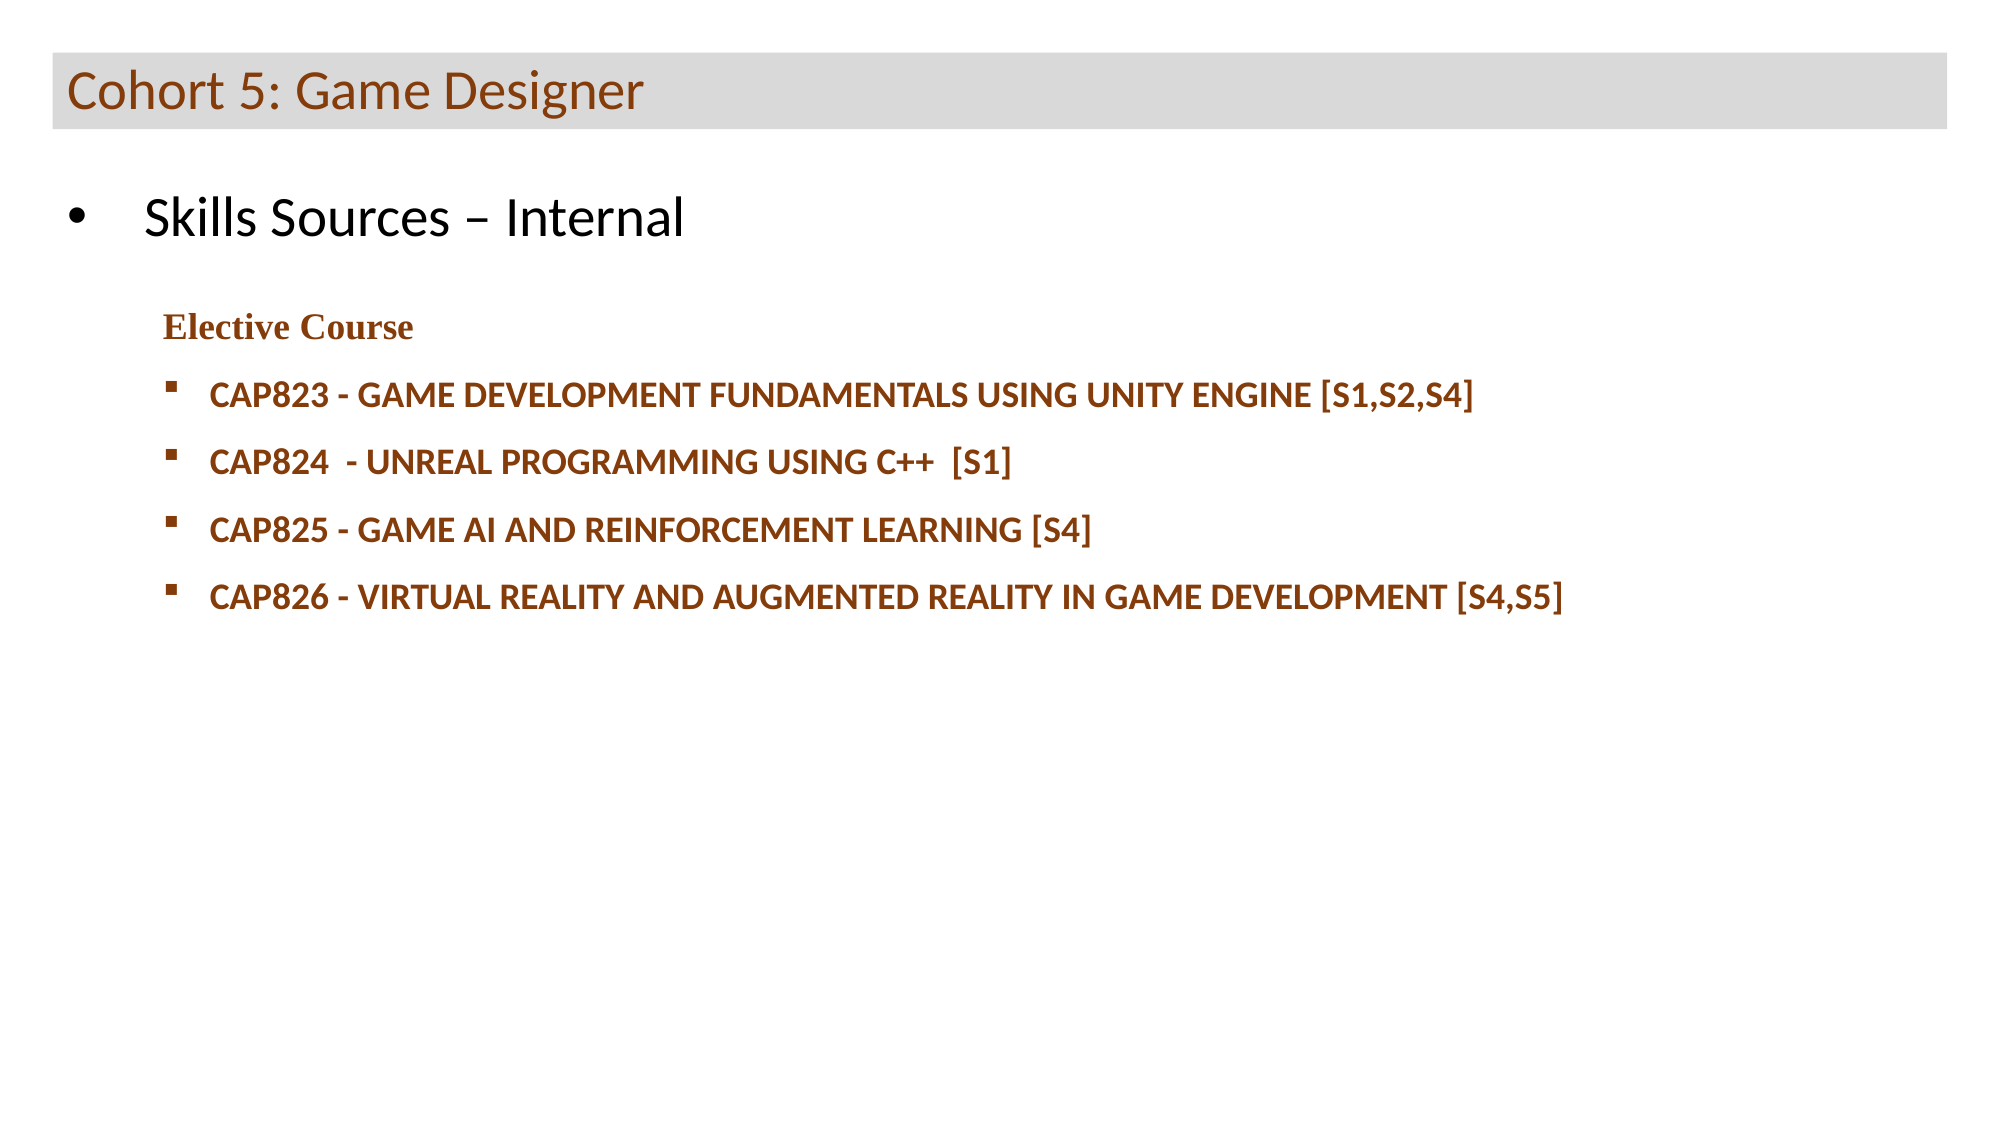

# Cohort 5: Game Designer
Skills Sources – Internal
Elective Course
CAP823 - GAME DEVELOPMENT FUNDAMENTALS USING UNITY ENGINE [S1,S2,S4]
CAP824  - UNREAL PROGRAMMING USING C++  [S1]
CAP825 - GAME AI AND REINFORCEMENT LEARNING [S4]
CAP826 - VIRTUAL REALITY AND AUGMENTED REALITY IN GAME DEVELOPMENT [S4,S5]